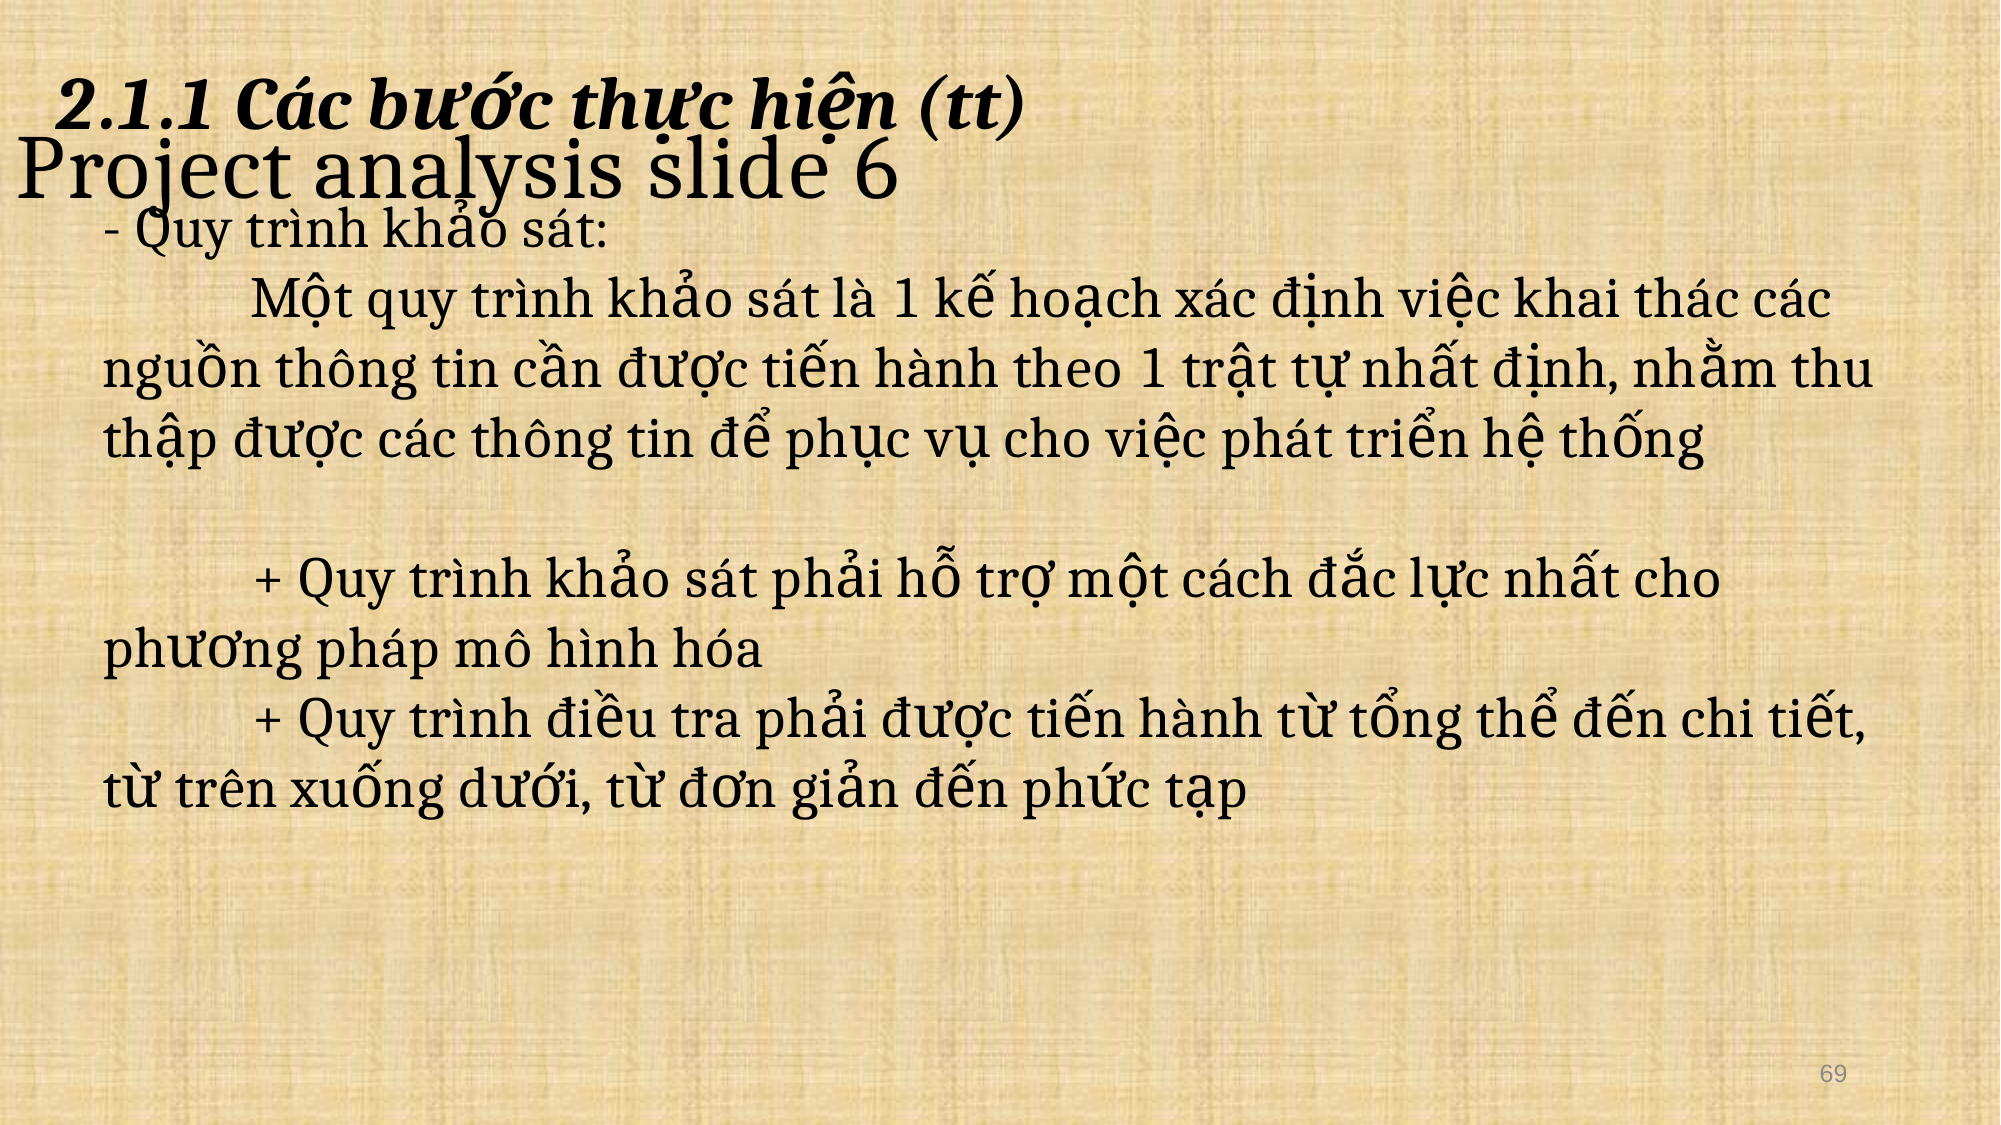

2.1.1 Các bước thực hiện (tt)
Project analysis slide 6
- Quy trình khảo sát:
	Một quy trình khảo sát là 1 kế hoạch xác định việc khai thác các nguồn thông tin cần được tiến hành theo 1 trật tự nhất định, nhằm thu thập được các thông tin để phục vụ cho việc phát triển hệ thống

	+ Quy trình khảo sát phải hỗ trợ một cách đắc lực nhất cho phương pháp mô hình hóa
	+ Quy trình điều tra phải được tiến hành từ tổng thể đến chi tiết, từ trên xuống dưới, từ đơn giản đến phức tạp

69